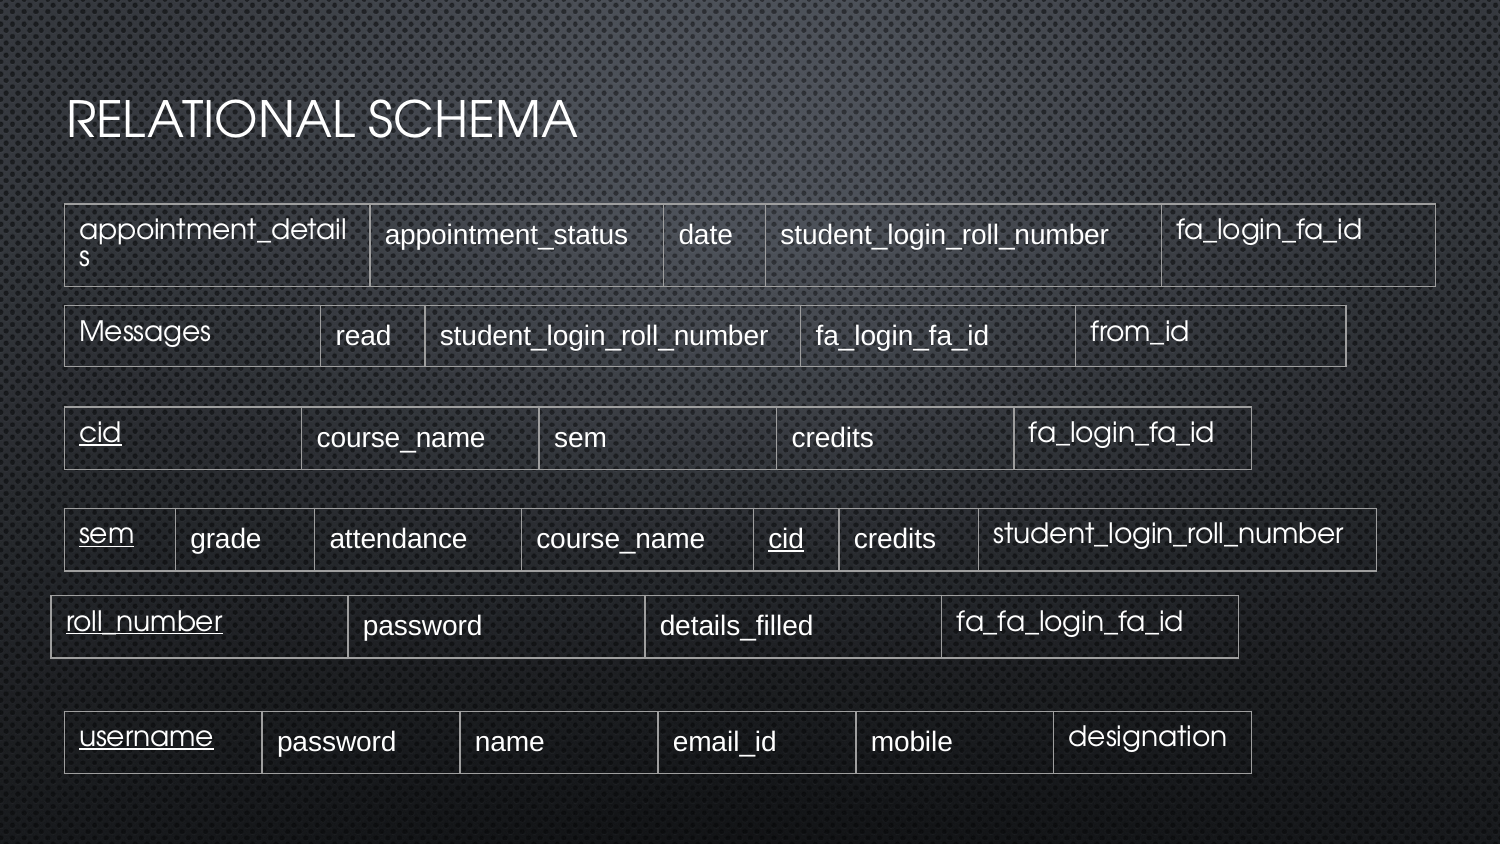

# Relational Schema
| appointment\_details | appointment\_status | date | student\_login\_roll\_number | fa\_login\_fa\_id |
| --- | --- | --- | --- | --- |
| Messages | read | student\_login\_roll\_number | fa\_login\_fa\_id | from\_id |
| --- | --- | --- | --- | --- |
| cid | course\_name | sem | credits | fa\_login\_fa\_id |
| --- | --- | --- | --- | --- |
| sem | grade | attendance | course\_name | cid | credits | student\_login\_roll\_number |
| --- | --- | --- | --- | --- | --- | --- |
| roll\_number | password | details\_filled | fa\_fa\_login\_fa\_id |
| --- | --- | --- | --- |
| username | password | name | email\_id | mobile | designation |
| --- | --- | --- | --- | --- | --- |